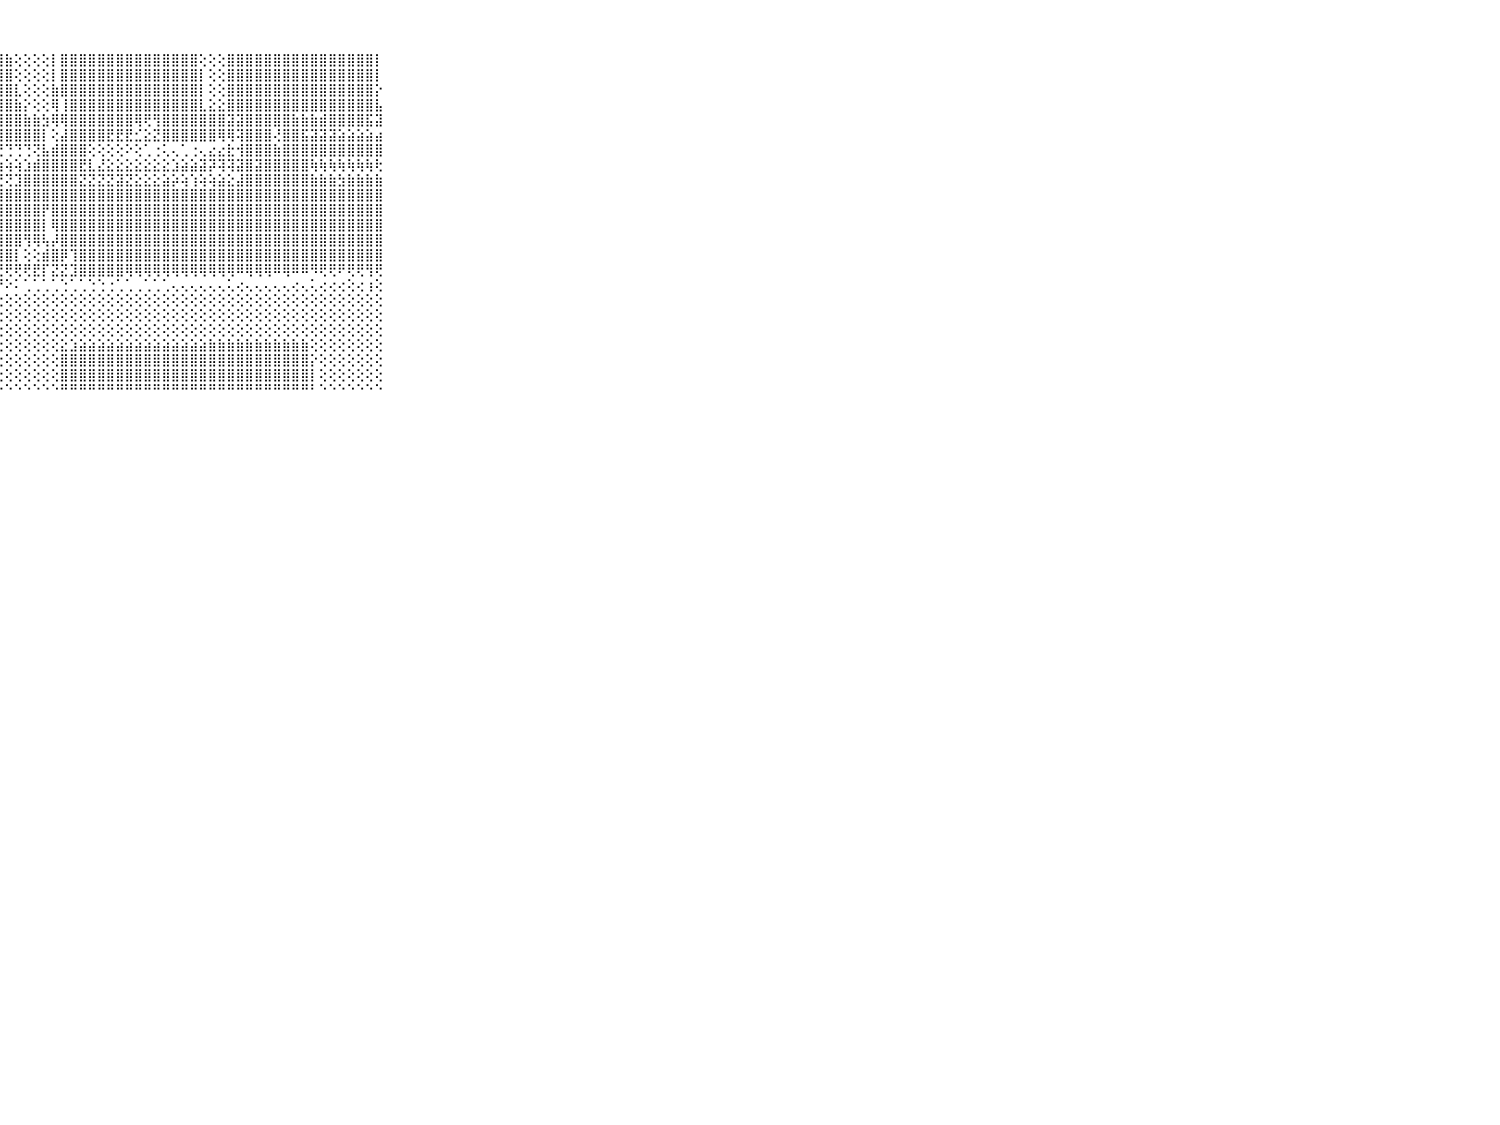

⠀⠀⠀⠀⠀⠀⠀⠀⠀⠀⠀⢕⢕⢕⢕⣿⣿⣿⣿⣿⣿⣿⣿⣿⣿⣿⣿⣿⣷⢕⢕⢕⢕⡇⣿⣿⣿⣿⣿⣿⣿⣿⣿⣿⣿⣿⣿⣿⣿⢕⢕⢕⣿⣿⣿⣿⣿⣿⣿⣿⣿⣿⣿⣿⣿⣿⣿⣿⡇⠀⠀⠀⠀⠀⠀⠀⠀⠀⠀⠀⠀
⠀⠀⠀⠀⠀⠀⠀⠀⠀⠀⠀⢕⢕⢕⢕⣿⣿⣿⣿⣿⣿⣿⣿⣿⣿⣿⣿⣿⣿⢕⢕⢕⢕⡇⣿⣿⣿⣿⣿⣿⣿⣿⣿⣿⣿⣿⣿⣿⣿⡇⢕⢕⣿⣿⣿⣿⣿⣿⣿⣿⣿⣿⣿⣿⣿⣿⣿⣿⡇⠀⠀⠀⠀⠀⠀⠀⠀⠀⠀⠀⠀
⠀⠀⠀⠀⠀⠀⠀⠀⠀⠀⠀⢕⢕⣕⡕⢿⣿⣿⣿⣿⣿⣿⣿⣿⣿⣿⣿⣿⣿⣇⢕⢕⢕⣷⣿⣿⣿⣿⣿⣿⣿⣿⣿⣿⣿⣿⣿⣿⣿⡇⢕⢕⣿⣿⣿⣿⣿⣿⣿⣿⣿⣿⣿⣿⣿⣿⣿⣿⡕⠀⠀⠀⠀⠀⠀⠀⠀⠀⠀⠀⠀
⠀⠀⠀⠀⠀⠀⠀⠀⠀⠀⠀⣸⢕⢼⡕⢸⣿⣿⣿⣿⣿⣿⣿⣿⣿⣿⣿⢿⣿⣷⡕⢕⢕⢿⢸⣿⣿⣿⣿⣿⣿⣿⣿⣿⣿⣿⣿⣿⣿⣇⣕⣕⣿⣿⣿⣿⣿⣿⣿⣿⣿⣿⣿⣿⣿⣿⣿⣿⣧⠀⠀⠀⠀⠀⠀⠀⠀⠀⠀⠀⠀
⠀⠀⠀⠀⠀⠀⠀⠀⠀⠀⠀⢷⣷⢿⢿⡾⡿⡿⣿⢿⢿⡿⡿⣿⣿⣿⣿⣿⣿⣿⣷⣷⣳⢿⢿⣿⣿⣿⣿⣿⣿⣿⢿⢟⢻⣿⣿⣿⣿⣿⣿⣿⣽⣽⣿⣿⣿⣿⣿⣷⣷⣷⣾⣿⣿⣿⣿⣯⣽⠀⠀⠀⠀⠀⠀⠀⠀⠀⠀⠀⠀
⠀⠀⠀⠀⠀⠀⠀⠀⠀⠀⠀⣿⣿⣿⣿⣿⣿⣿⣿⣿⣿⣿⣿⣿⣿⣿⣿⣿⣿⣿⣿⣿⡇⢕⣼⣿⣿⣿⣿⣟⣟⣟⣊⣕⣝⣿⣿⣿⣿⣿⣿⢿⢿⢽⣿⣿⣿⢜⣿⣿⣯⣽⣽⣽⣵⣵⣵⣵⣴⠀⠀⠀⠀⠀⠀⠀⠀⠀⠀⠀⠀
⠀⠀⠀⠀⠀⠀⠀⠀⠀⠀⠀⠛⢛⣛⣋⣙⡝⠝⢙⢙⢙⢝⢝⢙⢝⢙⢙⢙⢙⢙⢙⢝⣧⣾⣿⣿⣿⢕⢕⢕⢕⠕⢕⢁⢐⢅⢄⢁⢐⢄⣔⣔⣗⢺⣿⣿⣿⣷⣿⣿⣿⣿⣿⣿⣿⣿⣿⣿⣿⠀⠀⠀⠀⠀⠀⠀⠀⠀⠀⠀⠀
⠀⠀⠀⠀⠀⠀⠀⠀⠀⠀⠀⣵⣿⣿⣿⣿⣿⣿⣷⣷⢷⢷⢷⢷⢷⢦⢵⢵⢵⢵⣱⣾⣿⣿⣿⣿⣟⣇⣜⣕⣕⣕⣕⣕⣕⣕⣱⣵⣵⣽⡽⢽⢽⣽⣿⣽⣿⣿⣿⣿⣿⢷⢷⢷⢷⢷⢷⢷⢗⠀⠀⠀⠀⠀⠀⠀⠀⠀⠀⠀⠀
⠀⠀⠀⠀⠀⠀⠀⠀⠀⠀⠀⣾⣿⣿⣿⣿⣿⣿⣿⣿⣿⢟⢟⢟⢟⢟⢟⢟⢝⣹⣿⣿⣿⣿⣿⣿⣝⣝⣝⣝⣽⣝⣕⣕⣕⣵⡵⢵⢱⢵⢵⣵⣕⣼⣿⣿⣿⣿⣿⣿⣿⣷⣷⣷⣳⣷⣷⣷⣷⠀⠀⠀⠀⠀⠀⠀⠀⠀⠀⠀⠀
⠀⠀⠀⠀⠀⠀⠀⠀⠀⠀⠀⣿⣿⣿⣿⣿⣿⣿⣿⣿⣿⣿⣿⣿⣿⣿⣯⣽⣿⣿⣿⣿⣿⣿⣿⣿⣿⣿⣿⣿⣿⣿⣿⣿⣿⣿⣿⣿⣿⣿⣿⣿⣿⣿⣿⣿⣿⣿⣿⣿⣿⣿⣿⣿⣿⣿⣿⣿⣿⠀⠀⠀⠀⠀⠀⠀⠀⠀⠀⠀⠀
⠀⠀⠀⠀⠀⠀⠀⠀⠀⠀⠀⣿⣿⣿⣿⣿⣿⣿⣿⣿⣿⣿⣿⣿⣿⣿⣿⢽⣿⣿⣿⣿⡟⣿⣿⣿⣿⣿⣿⣿⣿⣿⣿⣿⣿⣿⣿⣿⣿⣿⣿⣿⣿⣿⣿⣿⣿⣿⣿⣿⣿⣿⣿⣿⣿⣿⣿⣿⣿⠀⠀⠀⠀⠀⠀⠀⠀⠀⠀⠀⠀
⠀⠀⠀⠀⠀⠀⠀⠀⠀⠀⠀⣿⣿⣿⣿⣿⣿⣿⣿⣿⣿⣿⣿⣿⣿⣿⣿⣸⣿⣿⣿⣿⡇⢿⣿⣿⣿⣿⣿⣿⣿⣿⣿⣿⣿⣿⣿⣿⣿⣿⣿⣿⣿⣿⣿⣿⣿⣿⣿⣿⣿⣿⣿⣿⣿⣿⣿⣿⣿⠀⠀⠀⠀⠀⠀⠀⠀⠀⠀⠀⠀
⠀⠀⠀⠀⠀⠀⠀⠀⠀⠀⠀⣿⣿⣿⣿⣿⣿⣿⣿⣿⣿⣿⣿⣿⣿⣿⣿⣼⣿⣿⢻⢿⢧⡼⣿⣿⣿⣿⣿⣿⣿⣿⣿⣿⣿⣿⣿⣿⣿⣿⣿⣿⣿⣿⣿⣿⣿⣿⣿⣿⣿⣿⣿⣿⣿⣿⣿⣿⣿⠀⠀⠀⠀⠀⠀⠀⠀⠀⠀⠀⠀
⠀⠀⠀⠀⠀⠀⠀⠀⠀⠀⠀⣿⣿⣿⣿⣿⣿⣿⣿⣿⣿⣿⣿⣿⣿⣿⣿⣿⣿⡇⢕⢕⣾⣿⡿⢹⣿⣿⣿⣿⣿⣿⣿⣿⣿⣿⣿⣿⣿⣿⣿⣿⣿⣿⣿⣿⣿⣿⣿⣿⣿⣿⣿⣿⣿⣿⣿⣿⣿⠀⠀⠀⠀⠀⠀⠀⠀⠀⠀⠀⠀
⠀⠀⠀⠀⠀⠀⠀⠀⠀⠀⠀⣿⣿⣿⣿⣿⣿⣿⣿⣿⣿⣿⣿⣿⡟⢟⢟⢟⢟⢟⢟⣟⡏⣝⣝⣹⣿⣿⣿⣿⣿⢿⢿⢿⢿⢿⢿⢿⢿⢿⢿⢿⢿⠿⢿⢿⢿⠿⢿⠿⠿⠻⢟⢟⠟⢟⢟⢻⢟⠀⠀⠀⠀⠀⠀⠀⠀⠀⠀⠀⠀
⠀⠀⠀⠀⠀⠀⠀⠀⠀⠀⠀⠛⠛⢙⢙⢋⢙⢙⢏⢝⠹⠽⠽⠽⠝⢕⢕⠝⠕⠅⢁⢁⢁⢁⢑⢁⢁⢑⢑⢐⢁⢁⢀⢁⢁⢁⢄⢄⢄⢄⢄⢄⢅⢔⢄⢄⢄⢄⢄⢔⢄⢅⢔⢔⢔⢕⢔⢰⢕⠀⠀⠀⠀⠀⠀⠀⠀⠀⠀⠀⠀
⠀⠀⠀⠀⠀⠀⠀⠀⠀⠀⠀⢀⢄⢔⢕⢕⢕⢝⢝⢝⢕⢕⢕⢕⢕⢕⢕⢕⢕⢕⢕⢕⢕⢕⢕⢕⢕⢕⢕⢕⢕⢕⢕⢕⢕⢕⢕⢕⢕⢕⢕⢕⢕⢕⢕⢕⢕⢕⢕⢕⢕⢕⢕⢕⢕⢕⢕⢕⢕⠀⠀⠀⠀⠀⠀⠀⠀⠀⠀⠀⠀
⠀⠀⠀⠀⠀⠀⠀⠀⠀⠀⠀⢀⢕⢕⢕⢕⢕⢕⢕⢕⢕⢕⢕⢕⢕⢕⢕⢕⢕⢕⢕⢕⢕⢕⢕⢕⢕⢕⢕⢕⢕⢕⢕⢕⢕⢕⢕⢕⢕⢕⢕⢕⢕⢕⢕⢕⢕⢕⢕⢕⢕⢕⢕⢕⢕⢕⢕⢕⢕⠀⠀⠀⠀⠀⠀⠀⠀⠀⠀⠀⠀
⠀⠀⠀⠀⠀⠀⠀⠀⠀⠀⠀⢄⢕⢕⢕⢕⢕⢕⢕⢕⢕⢕⢕⢕⢕⢕⢕⢕⢕⢕⢕⢕⢕⢕⢕⢕⢕⢕⢕⢕⢕⢕⢕⢕⢕⢕⢕⢕⢕⢕⢕⢕⢕⢕⢕⢕⢕⢕⢕⢕⢕⢕⢕⢕⢕⢕⢕⢕⢕⠀⠀⠀⠀⠀⠀⠀⠀⠀⠀⠀⠀
⠀⠀⠀⠀⠀⠀⠀⠀⠀⠀⠀⢕⢕⢕⢕⢕⣕⣕⣕⣝⣝⢕⢕⢕⢕⢕⢕⢕⢕⢕⢕⢕⢕⢕⣕⣱⣵⣵⣵⣵⣵⣵⣵⣵⣵⣵⣵⣵⣵⣵⣷⣷⣷⣷⣷⣷⣷⣷⣷⣷⣷⢕⢕⢕⢕⢕⢕⢕⢕⠀⠀⠀⠀⠀⠀⠀⠀⠀⠀⠀⠀
⠀⠀⠀⠀⠀⠀⠀⠀⠀⠀⠀⣿⣿⣿⣿⣿⣿⣿⣿⣿⣿⢕⢕⢕⢕⢕⢕⢕⢕⢕⢕⢕⢕⢕⣿⣿⣿⣿⣿⣿⣿⣿⣿⣿⣿⣿⣿⣿⣿⣿⣿⣿⣿⣿⣿⣿⣿⣿⣿⣿⣿⡕⢕⢕⢕⢕⢕⢕⢕⠀⠀⠀⠀⠀⠀⠀⠀⠀⠀⠀⠀
⠀⠀⠀⠀⠀⠀⠀⠀⠀⠀⠀⣿⣿⣿⣿⣿⣿⣿⣿⣿⣿⢕⢕⢕⢕⢕⢕⢕⢕⢕⢕⢕⢕⢕⣿⣿⣿⣿⣿⣿⣿⣿⣿⣿⣿⣿⣿⣿⣿⣿⣿⣿⣿⣿⣿⣿⣿⣿⣿⣿⣿⡇⢕⢕⢕⢕⢕⢕⢕⠀⠀⠀⠀⠀⠀⠀⠀⠀⠀⠀⠀
⠀⠀⠀⠀⠀⠀⠀⠀⠀⠀⠀⠛⠛⠛⠛⠛⠛⠛⠛⠛⠛⠑⠑⠑⠑⠑⠑⠑⠑⠑⠑⠑⠑⠑⠛⠛⠛⠛⠛⠛⠛⠛⠛⠛⠛⠛⠛⠛⠛⠛⠛⠛⠛⠛⠛⠛⠛⠛⠛⠛⠛⠃⠑⠑⠑⠑⠑⠑⠑⠀⠀⠀⠀⠀⠀⠀⠀⠀⠀⠀⠀